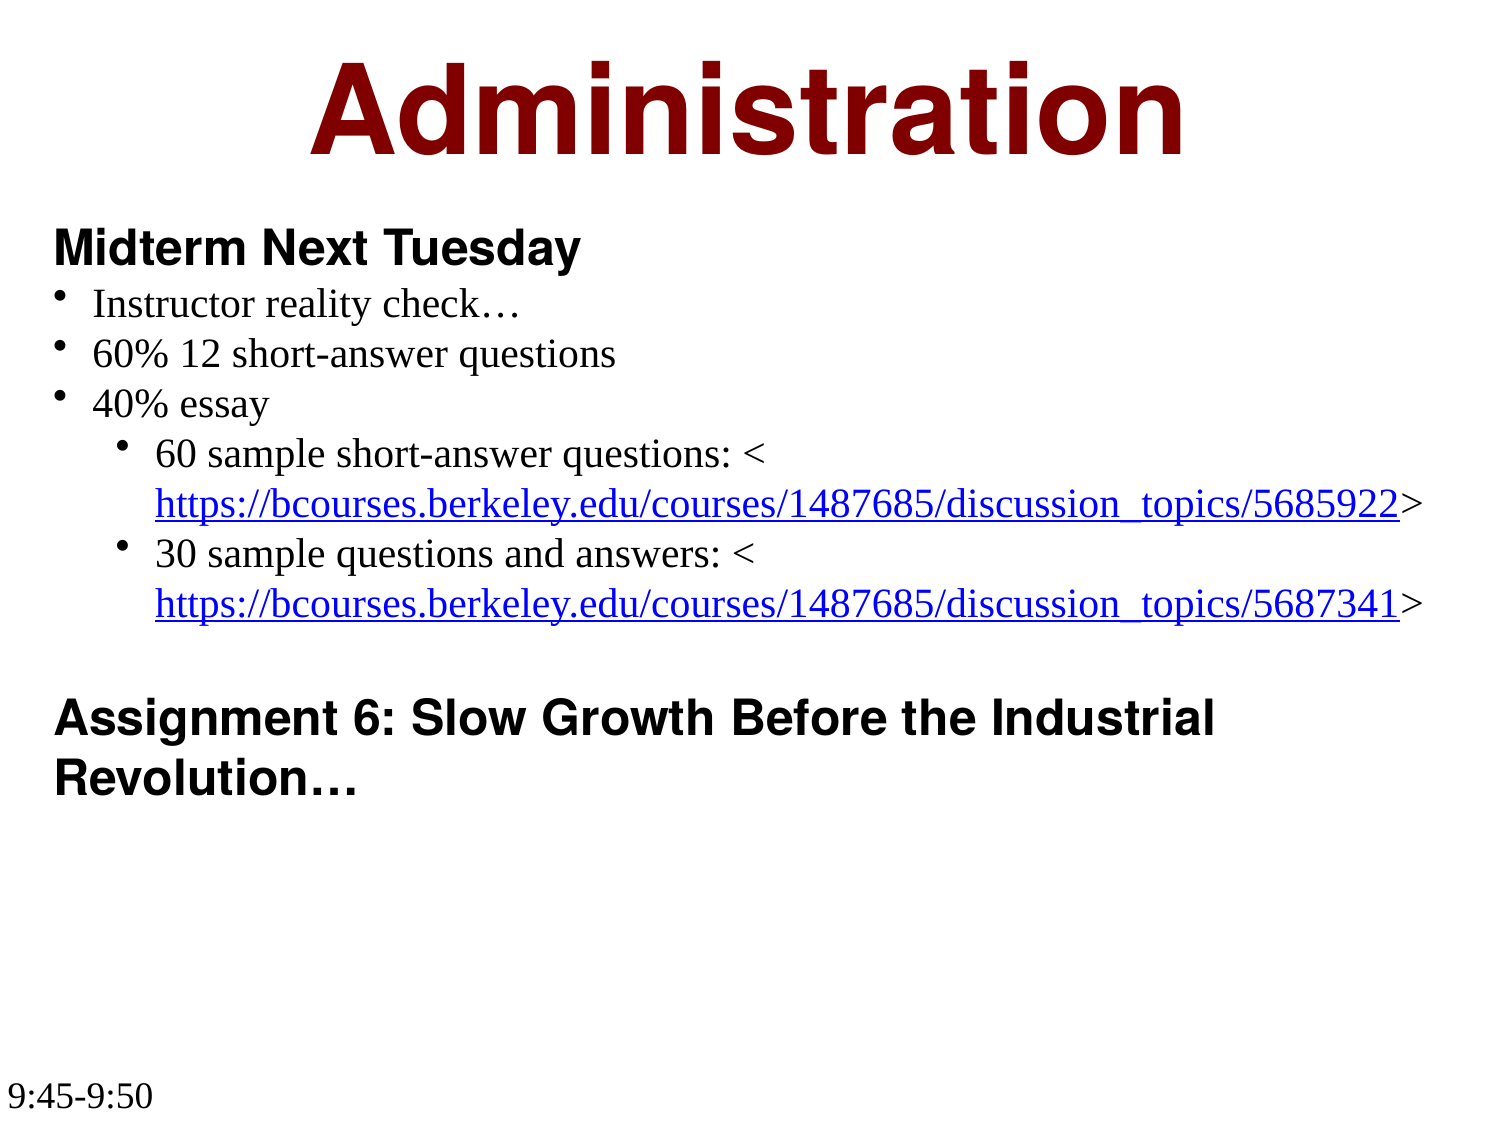

Administration
Midterm Next Tuesday
Instructor reality check…
60% 12 short-answer questions
40% essay
60 sample short-answer questions: <https://bcourses.berkeley.edu/courses/1487685/discussion_topics/5685922>
30 sample questions and answers: <https://bcourses.berkeley.edu/courses/1487685/discussion_topics/5687341>

Assignment 6: Slow Growth Before the Industrial Revolution…
9:45-9:50